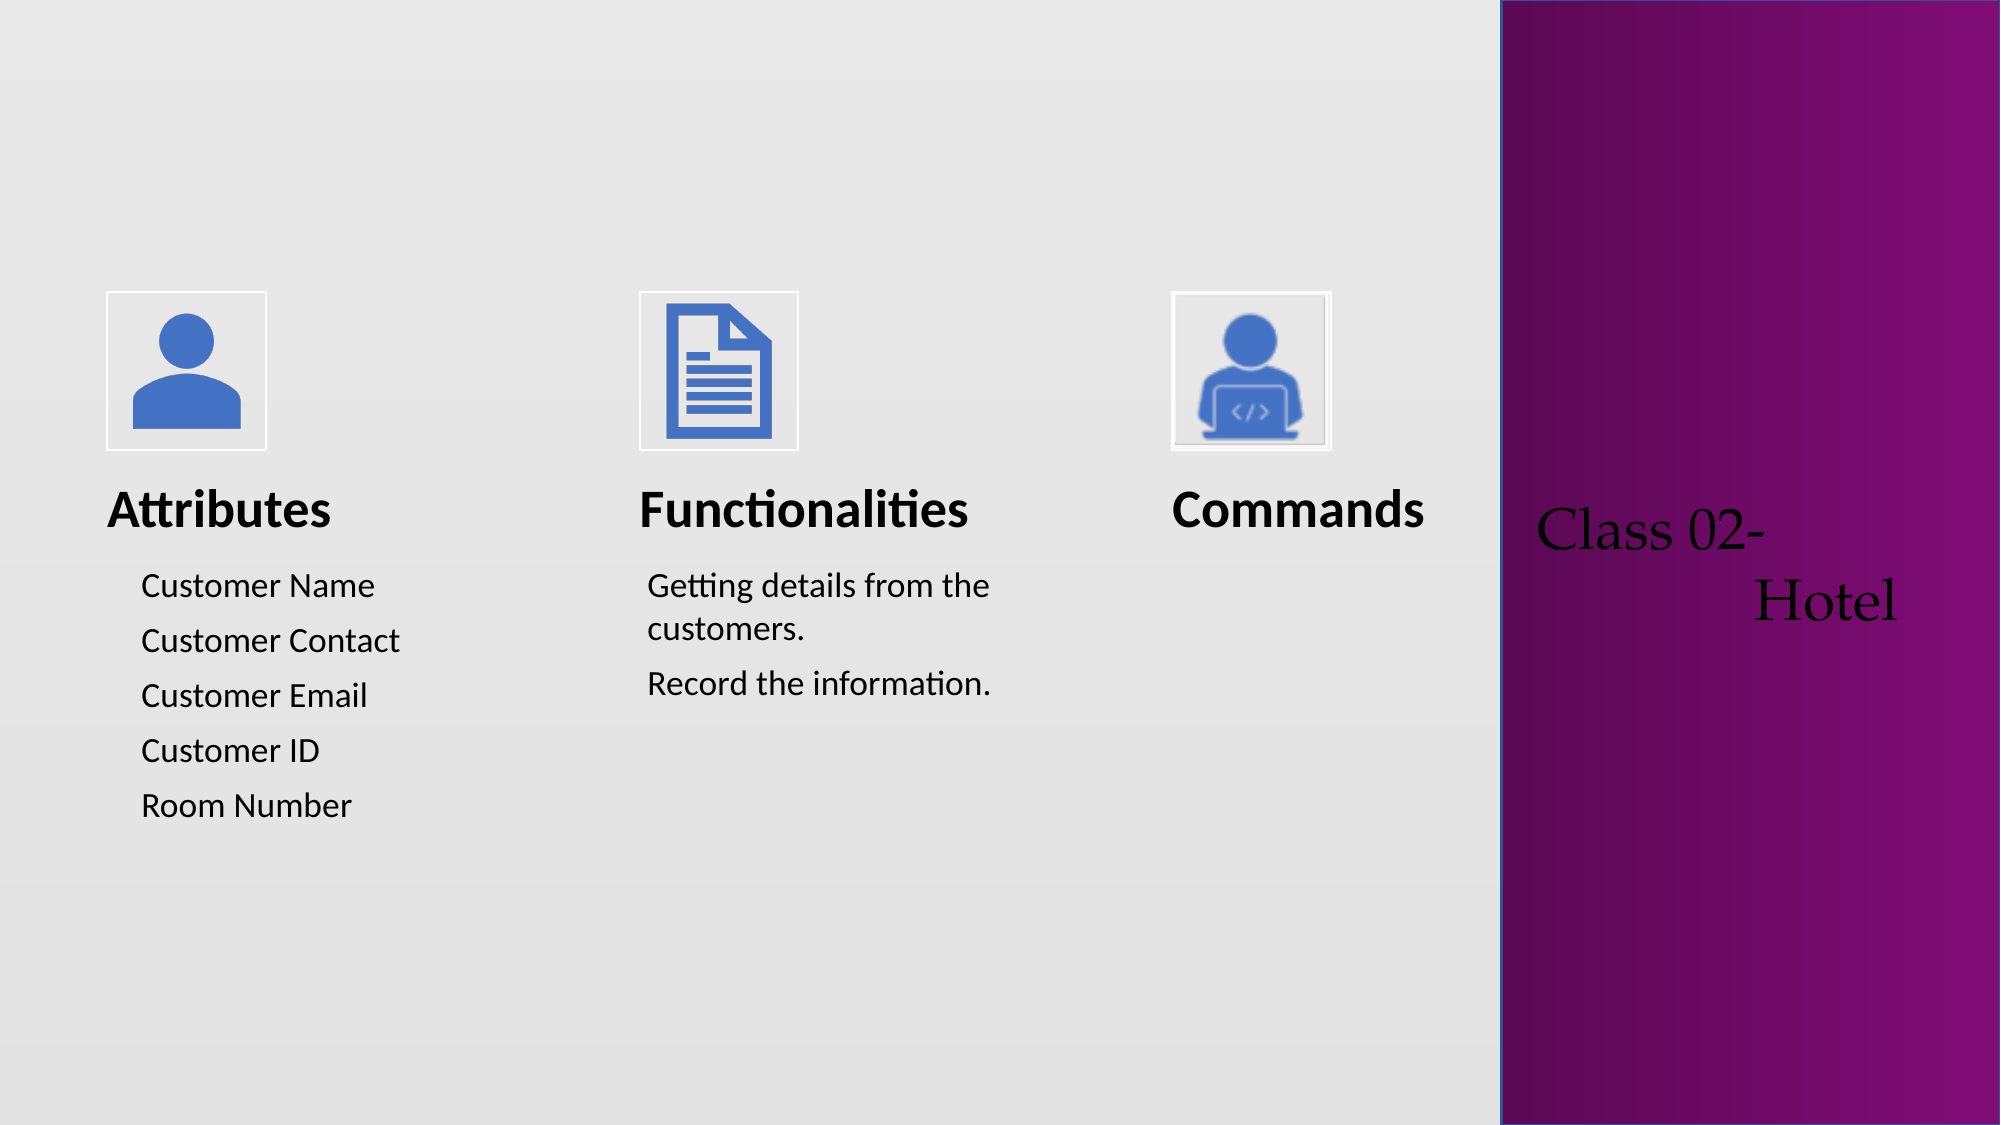

Attributes
Customer Name
Customer Contact
Customer Email
Customer ID
Room Number
Functionalities
Getting details from the customers.
Record the information.
Commands
Class 02-
               Hotel